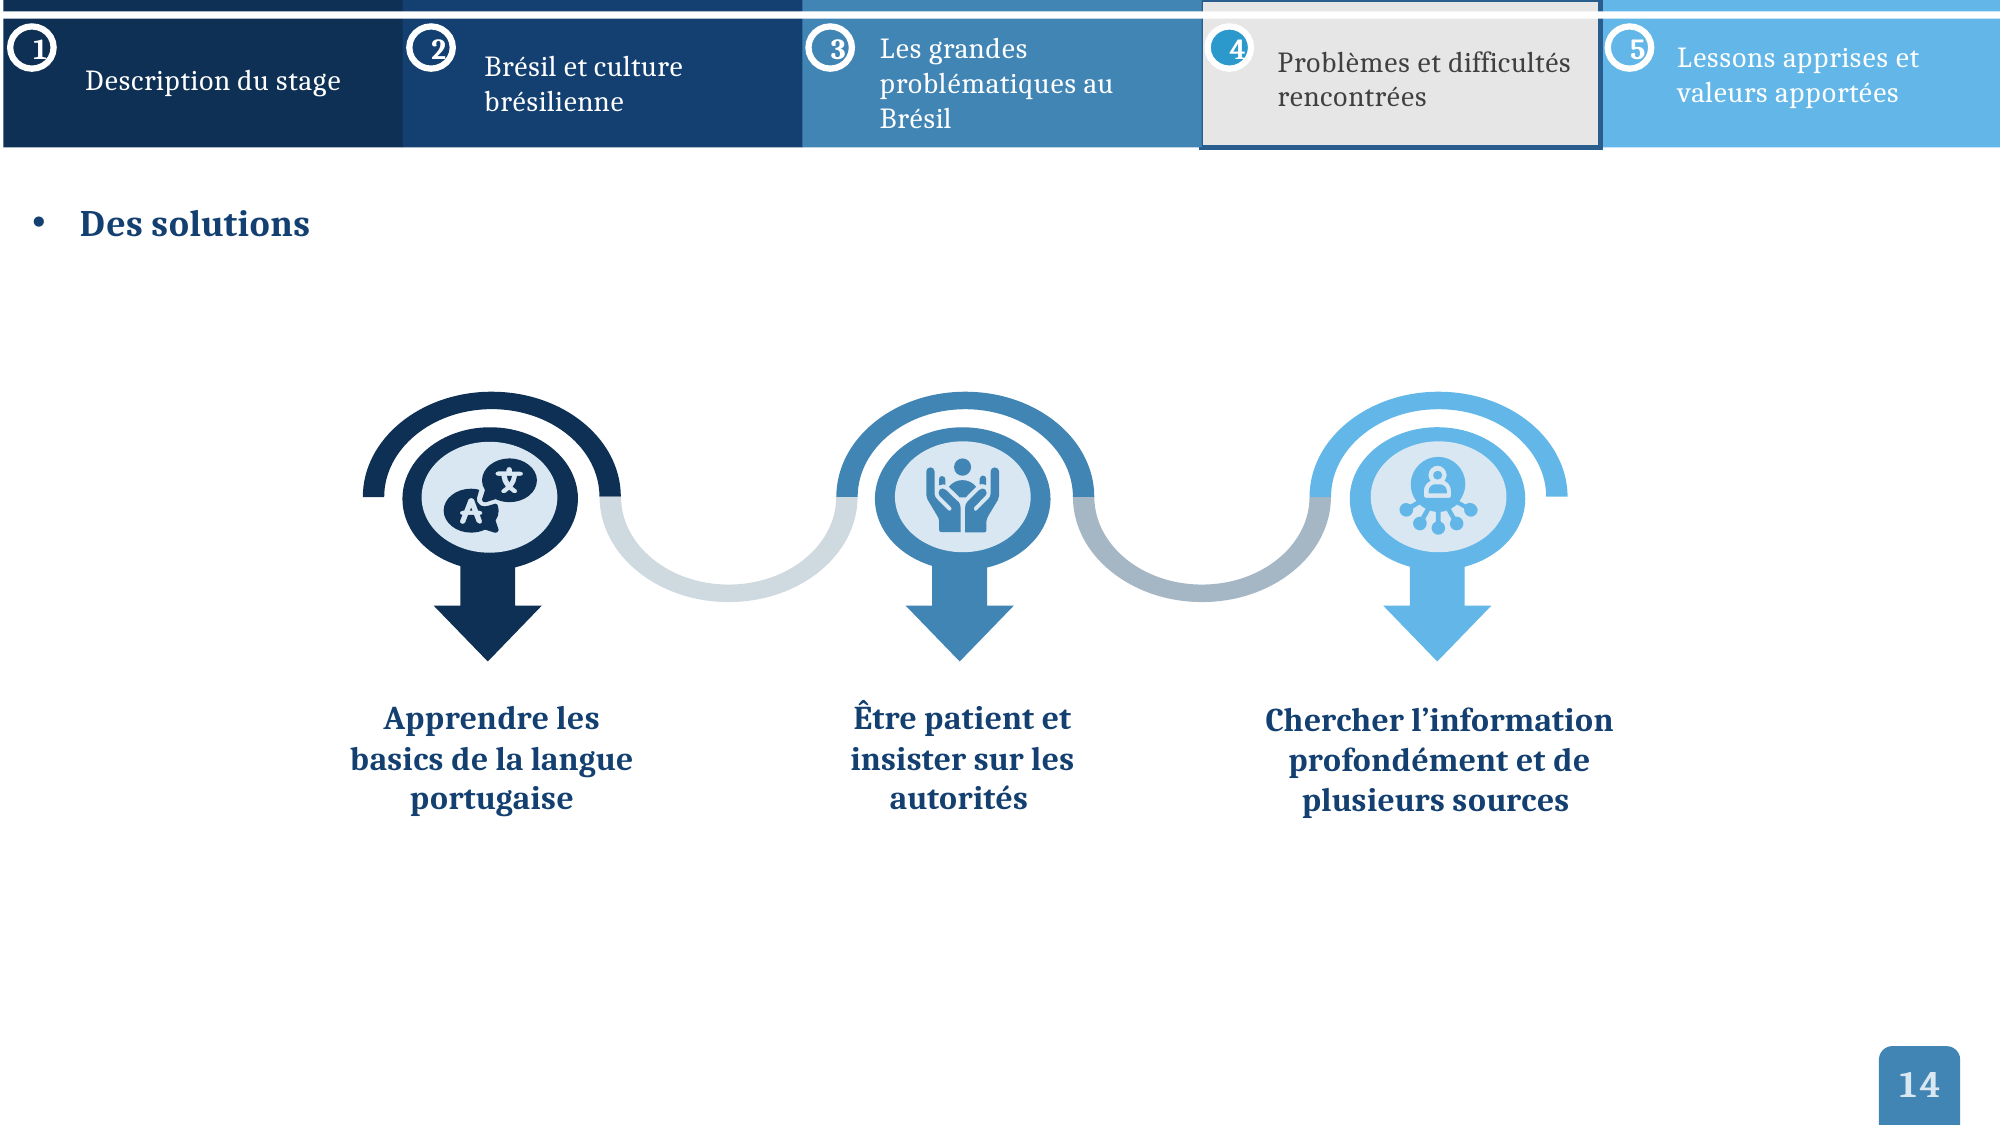

Les grandes problématiques au Brésil
1
2
3
4
5
Lessons apprises et valeurs apportées
Problèmes et difficultés rencontrées
Brésil et culture brésilienne
Description du stage
Des solutions

Apprendre les basics de la langue portugaise

Être patient et insister sur les autorités

Chercher l’information profondément et de plusieurs sources

14